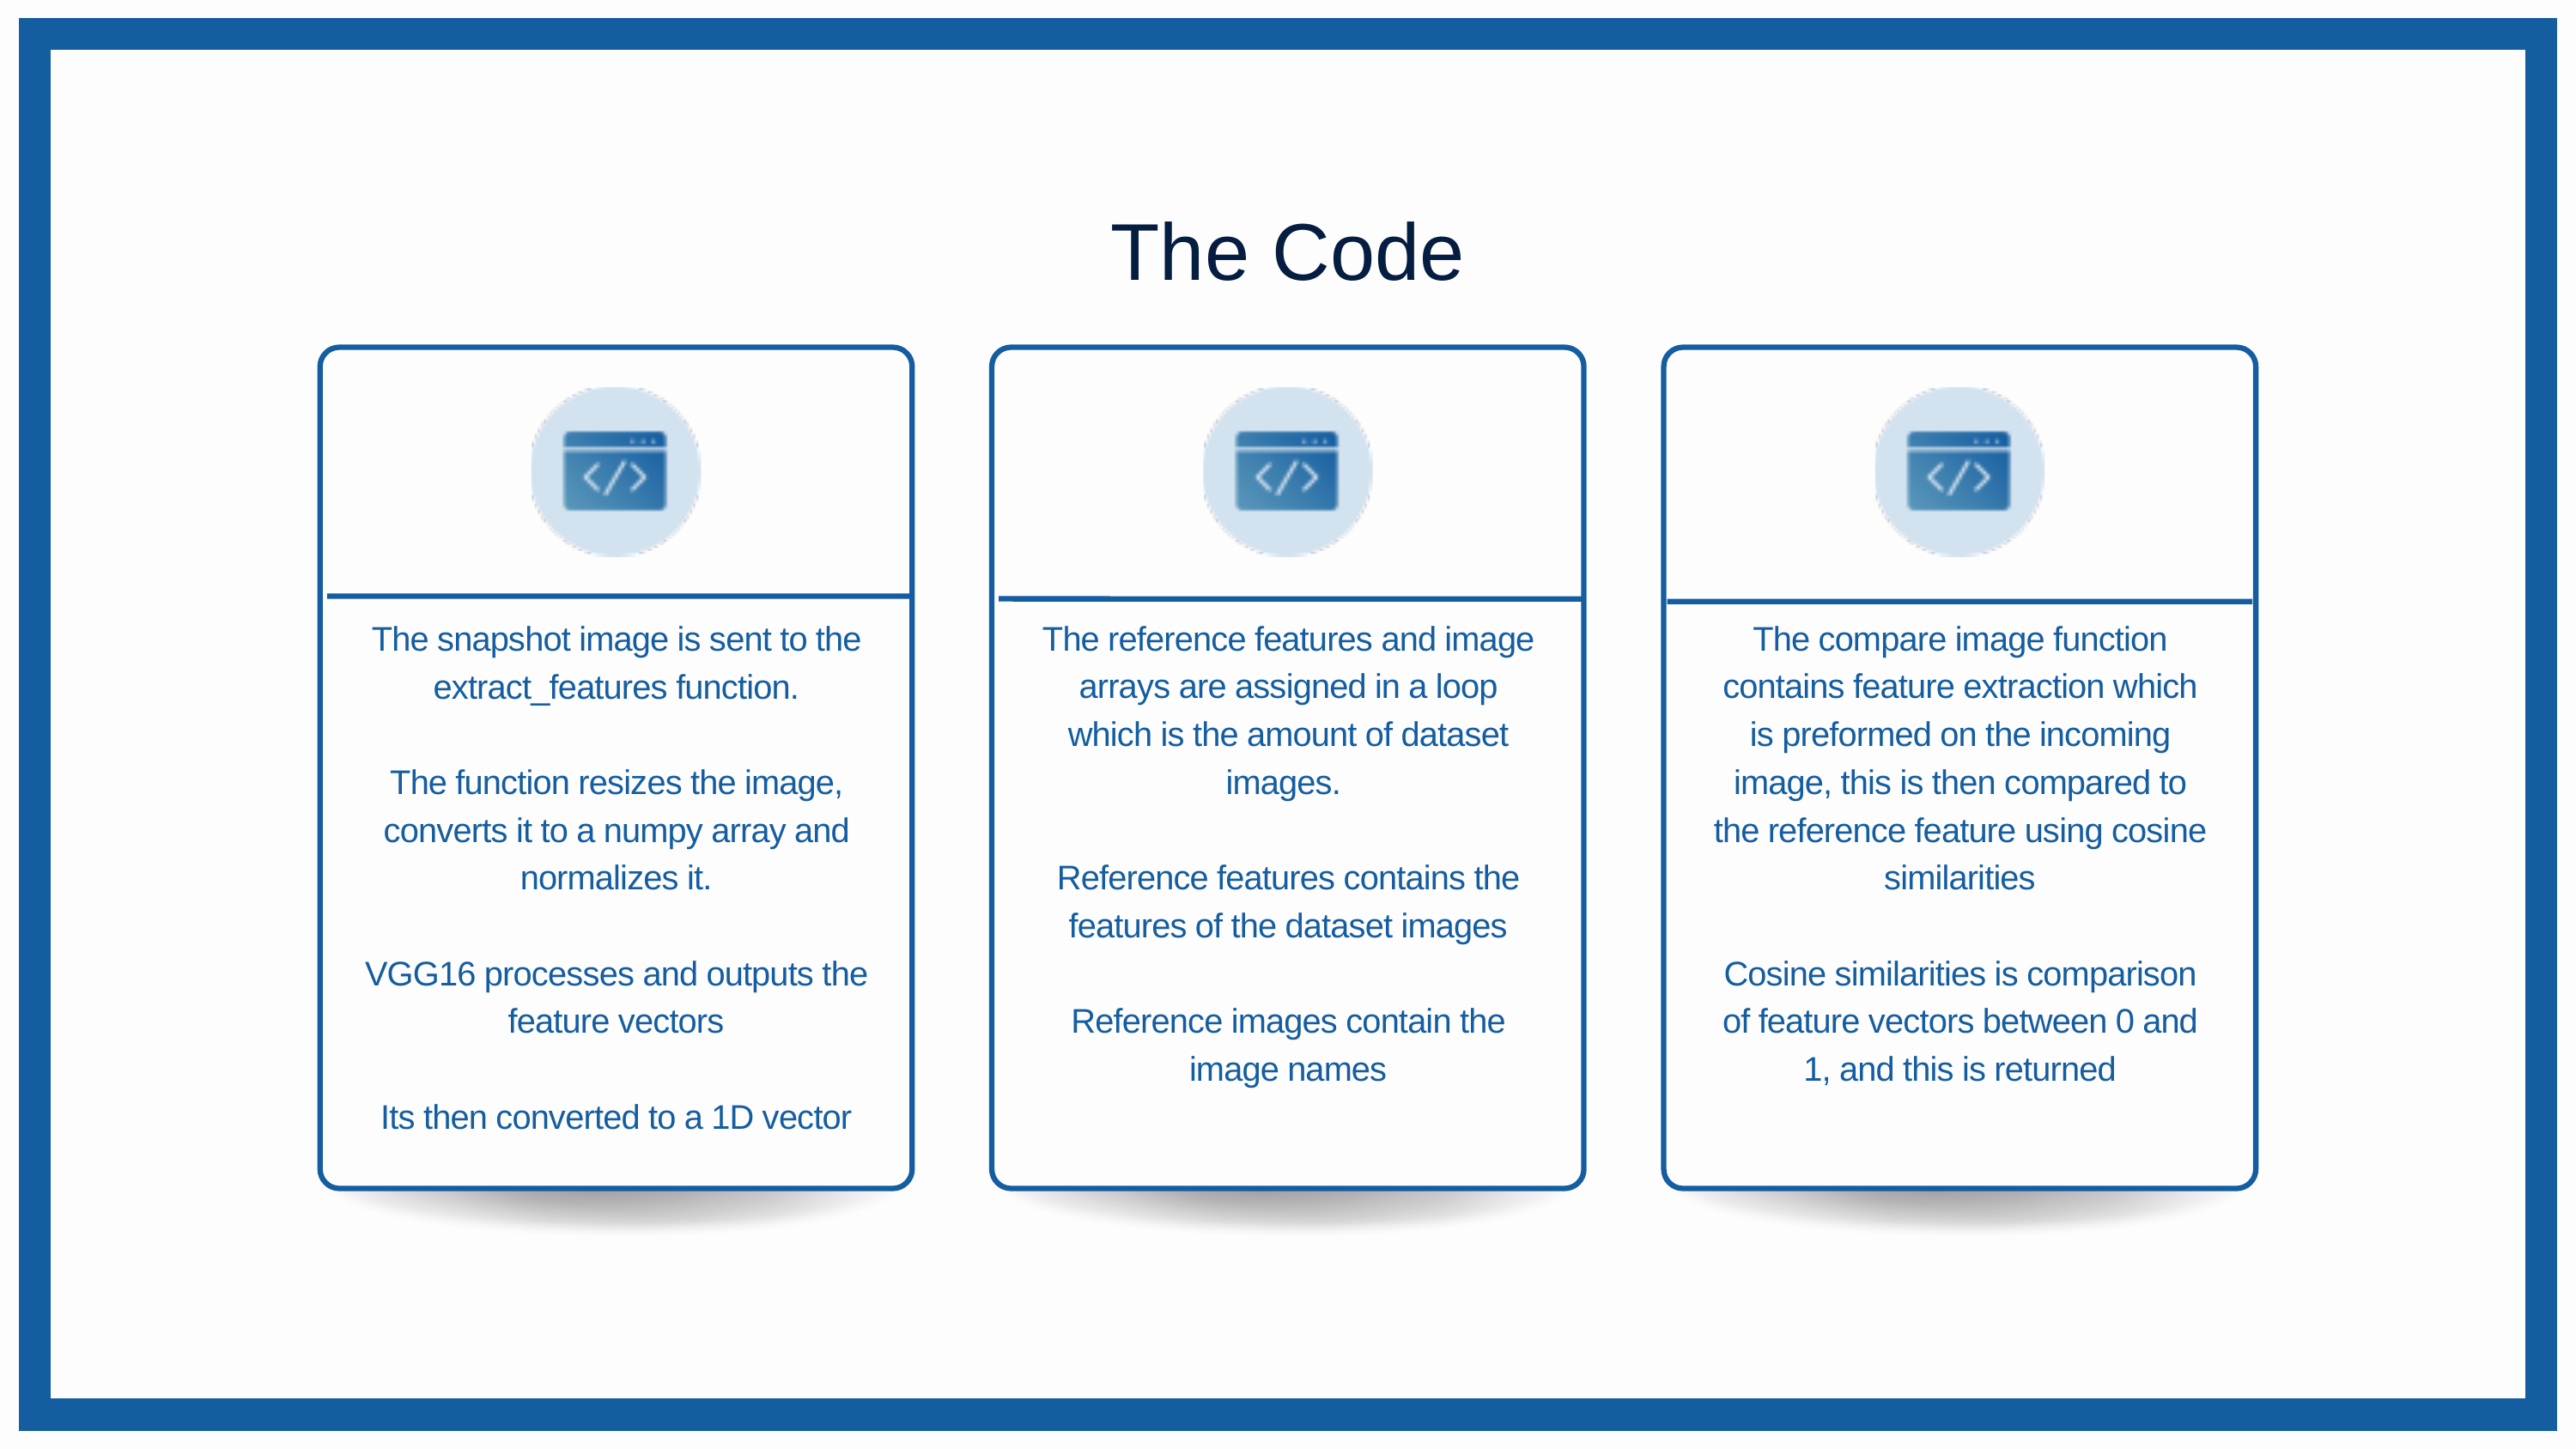

The Code

The snapshot image is sent to the extract_features function.

The function resizes the image, converts it to a numpy array and normalizes it.

VGG16 processes and outputs the feature vectors

Its then converted to a 1D vector
The reference features and image arrays are assigned in a loop which is the amount of dataset images.

Reference features contains the features of the dataset images

Reference images contain the image names
The compare image function contains feature extraction which is preformed on the incoming image, this is then compared to the reference feature using cosine similarities

Cosine similarities is comparison of feature vectors between 0 and 1, and this is returned